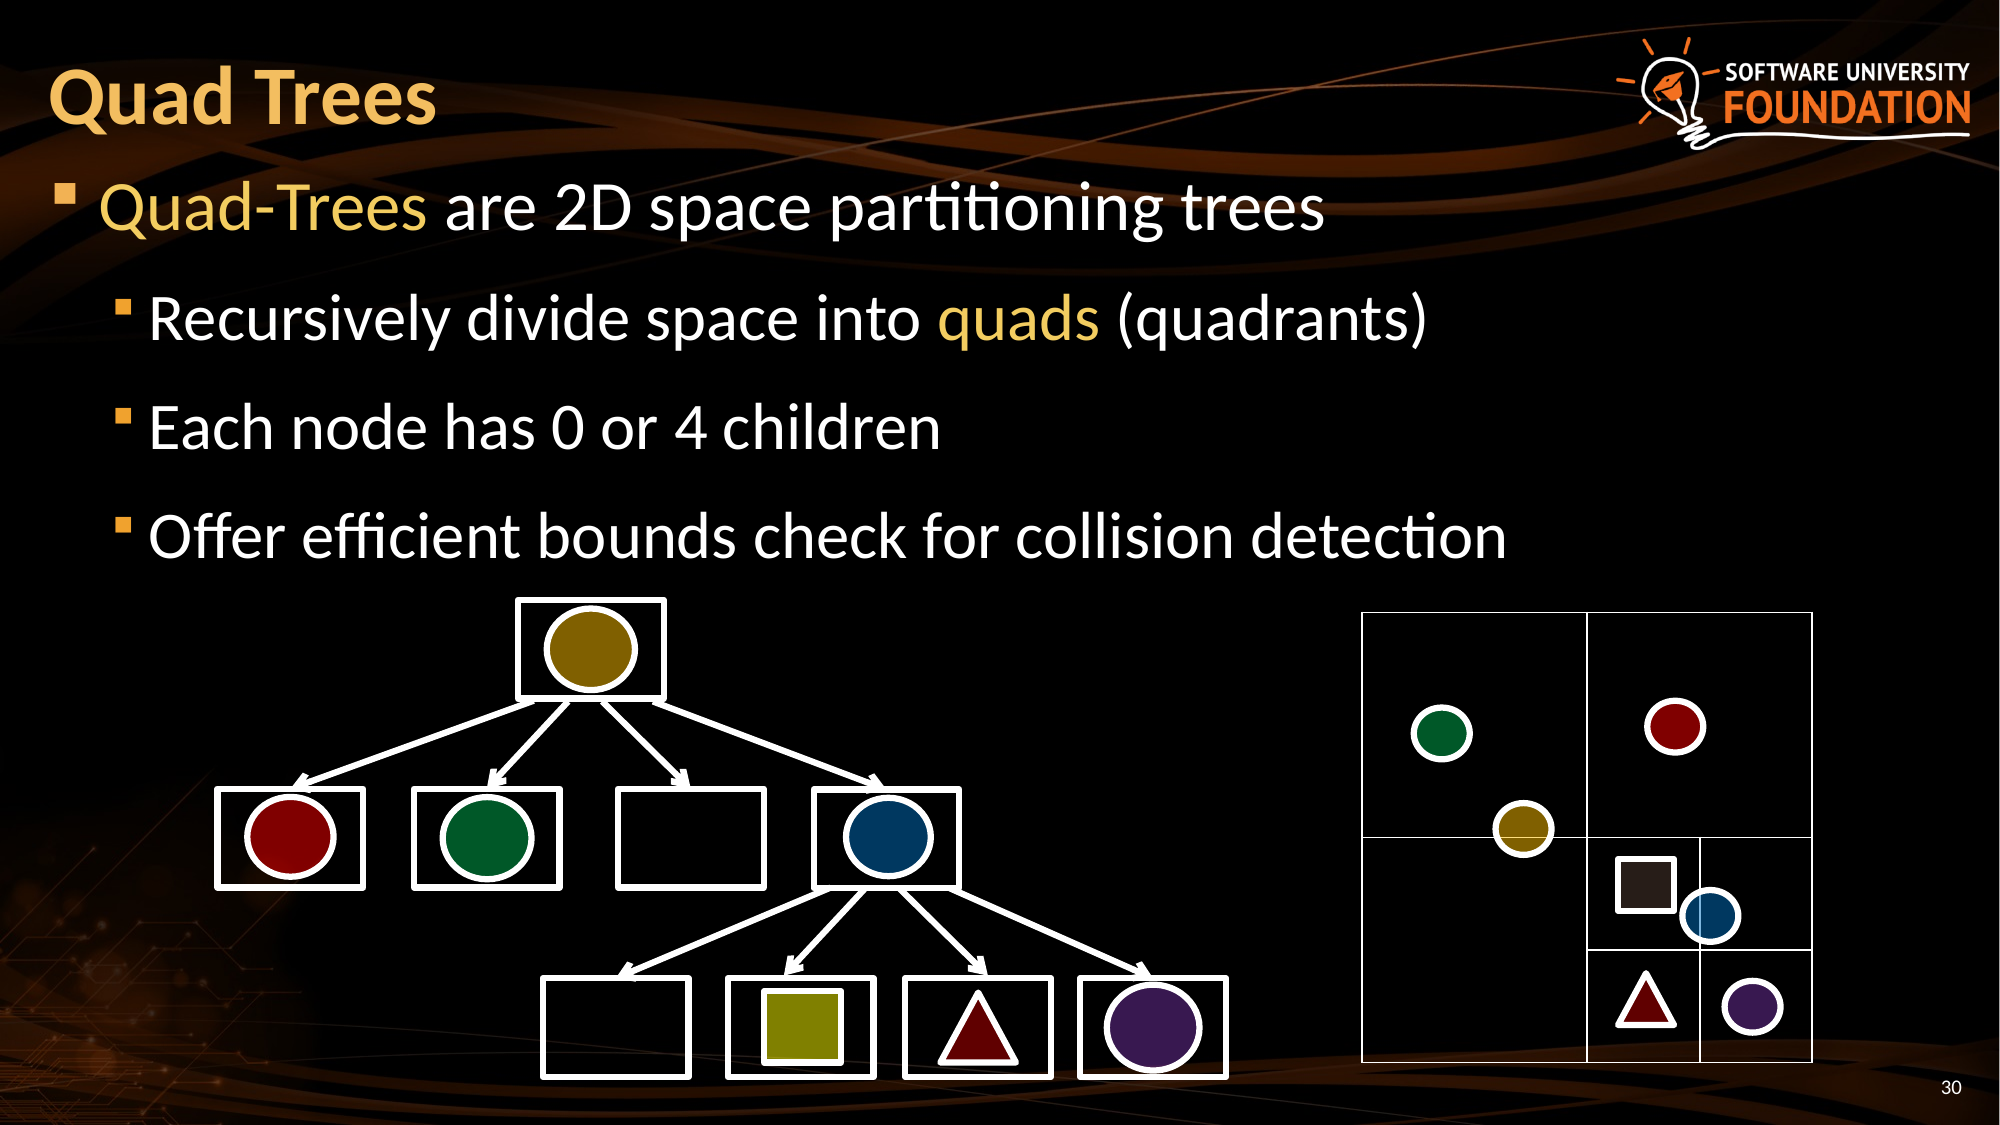

# Quad Trees
Quad-Trees are 2D space partitioning trees
Recursively divide space into quads (quadrants)
Each node has 0 or 4 children
Offer efficient bounds check for collision detection

|  |  |  |
| --- | --- | --- |
|  |  |  |
|  |  |  |

30